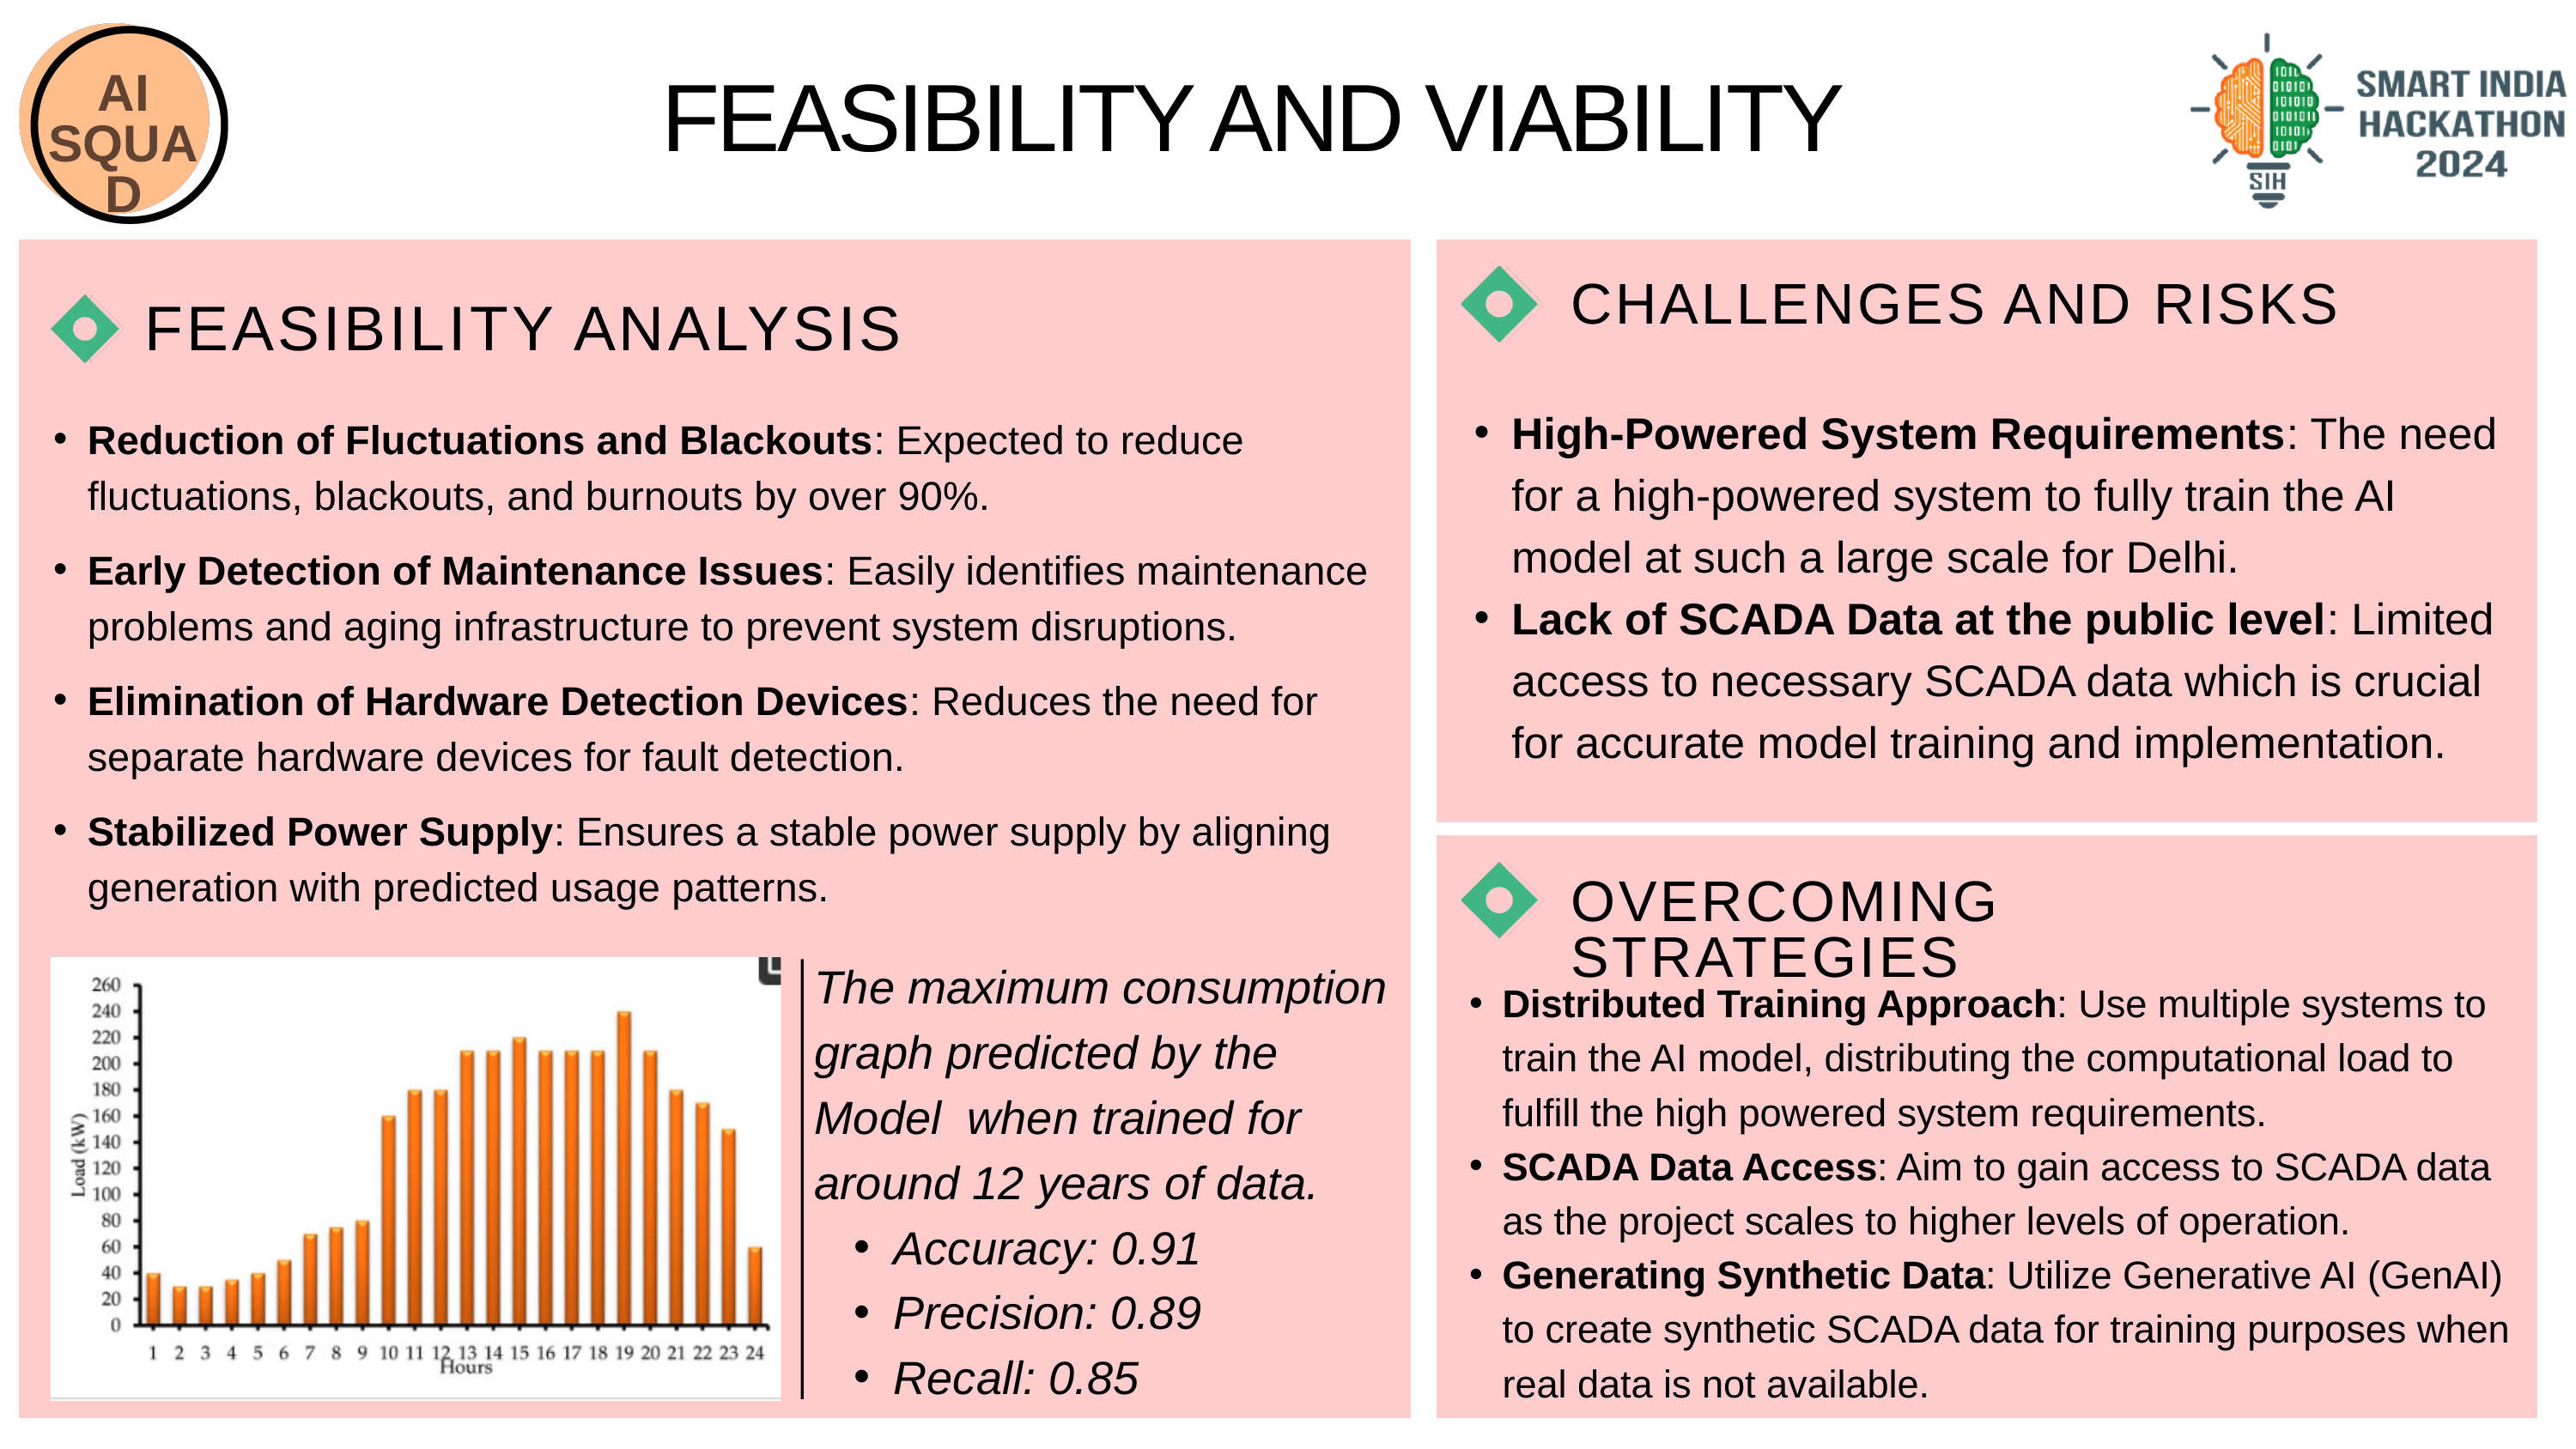

AI
SQUAD

FEASIBILITY AND VIABILITY

CHALLENGES AND RISKS
High-Powered System Requirements: The need for a high-powered system to fully train the AI model at such a large scale for Delhi.
Lack of SCADA Data at the public level: Limited access to necessary SCADA data which is crucial for accurate model training and implementation.

FEASIBILITY ANALYSIS
Reduction of Fluctuations and Blackouts: Expected to reduce fluctuations, blackouts, and burnouts by over 90%.

Early Detection of Maintenance Issues: Easily identifies maintenance problems and aging infrastructure to prevent system disruptions.

Elimination of Hardware Detection Devices: Reduces the need for separate hardware devices for fault detection.

Stabilized Power Supply: Ensures a stable power supply by aligning generation with predicted usage patterns.

OVERCOMING STRATEGIES
The maximum consumption graph predicted by the Model  when trained for around 12 years of data.
Accuracy: 0.91
Precision: 0.89
Recall: 0.85

Distributed Training Approach: Use multiple systems to train the AI model, distributing the computational load to fulfill the high powered system requirements.
SCADA Data Access: Aim to gain access to SCADA data as the project scales to higher levels of operation.
Generating Synthetic Data: Utilize Generative AI (GenAI) to create synthetic SCADA data for training purposes when real data is not available.